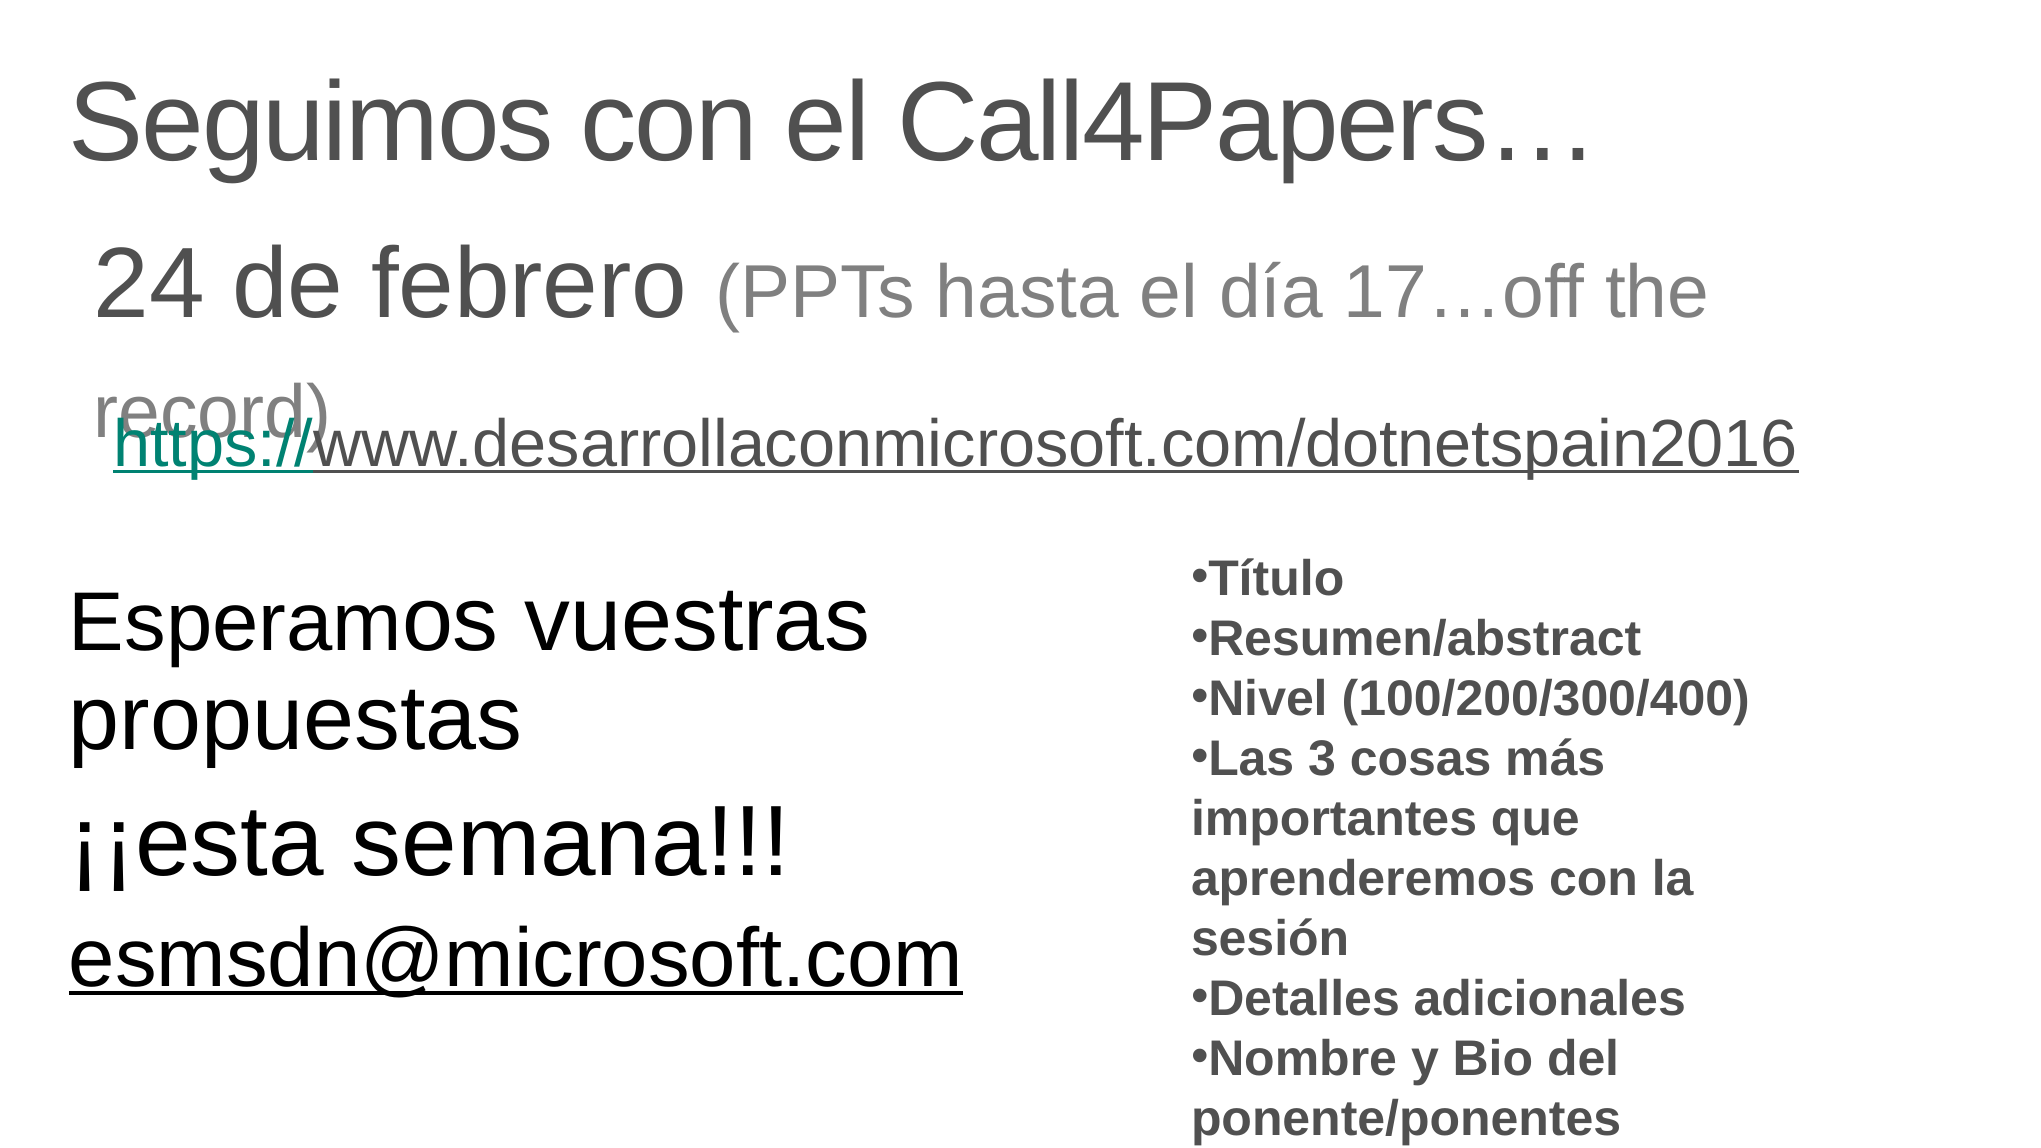

# Seguimos con el Call4Papers…
24 de febrero (PPTs hasta el día 17…off the record)
https://www.desarrollaconmicrosoft.com/dotnetspain2016

Esperamos vuestras propuestas
¡¡esta semana!!!
esmsdn@microsoft.com

Título
Resumen/abstract
Nivel (100/200/300/400)
Las 3 cosas más importantes que aprenderemos con la sesión
Detalles adicionales
Nombre y Bio del ponente/ponentes